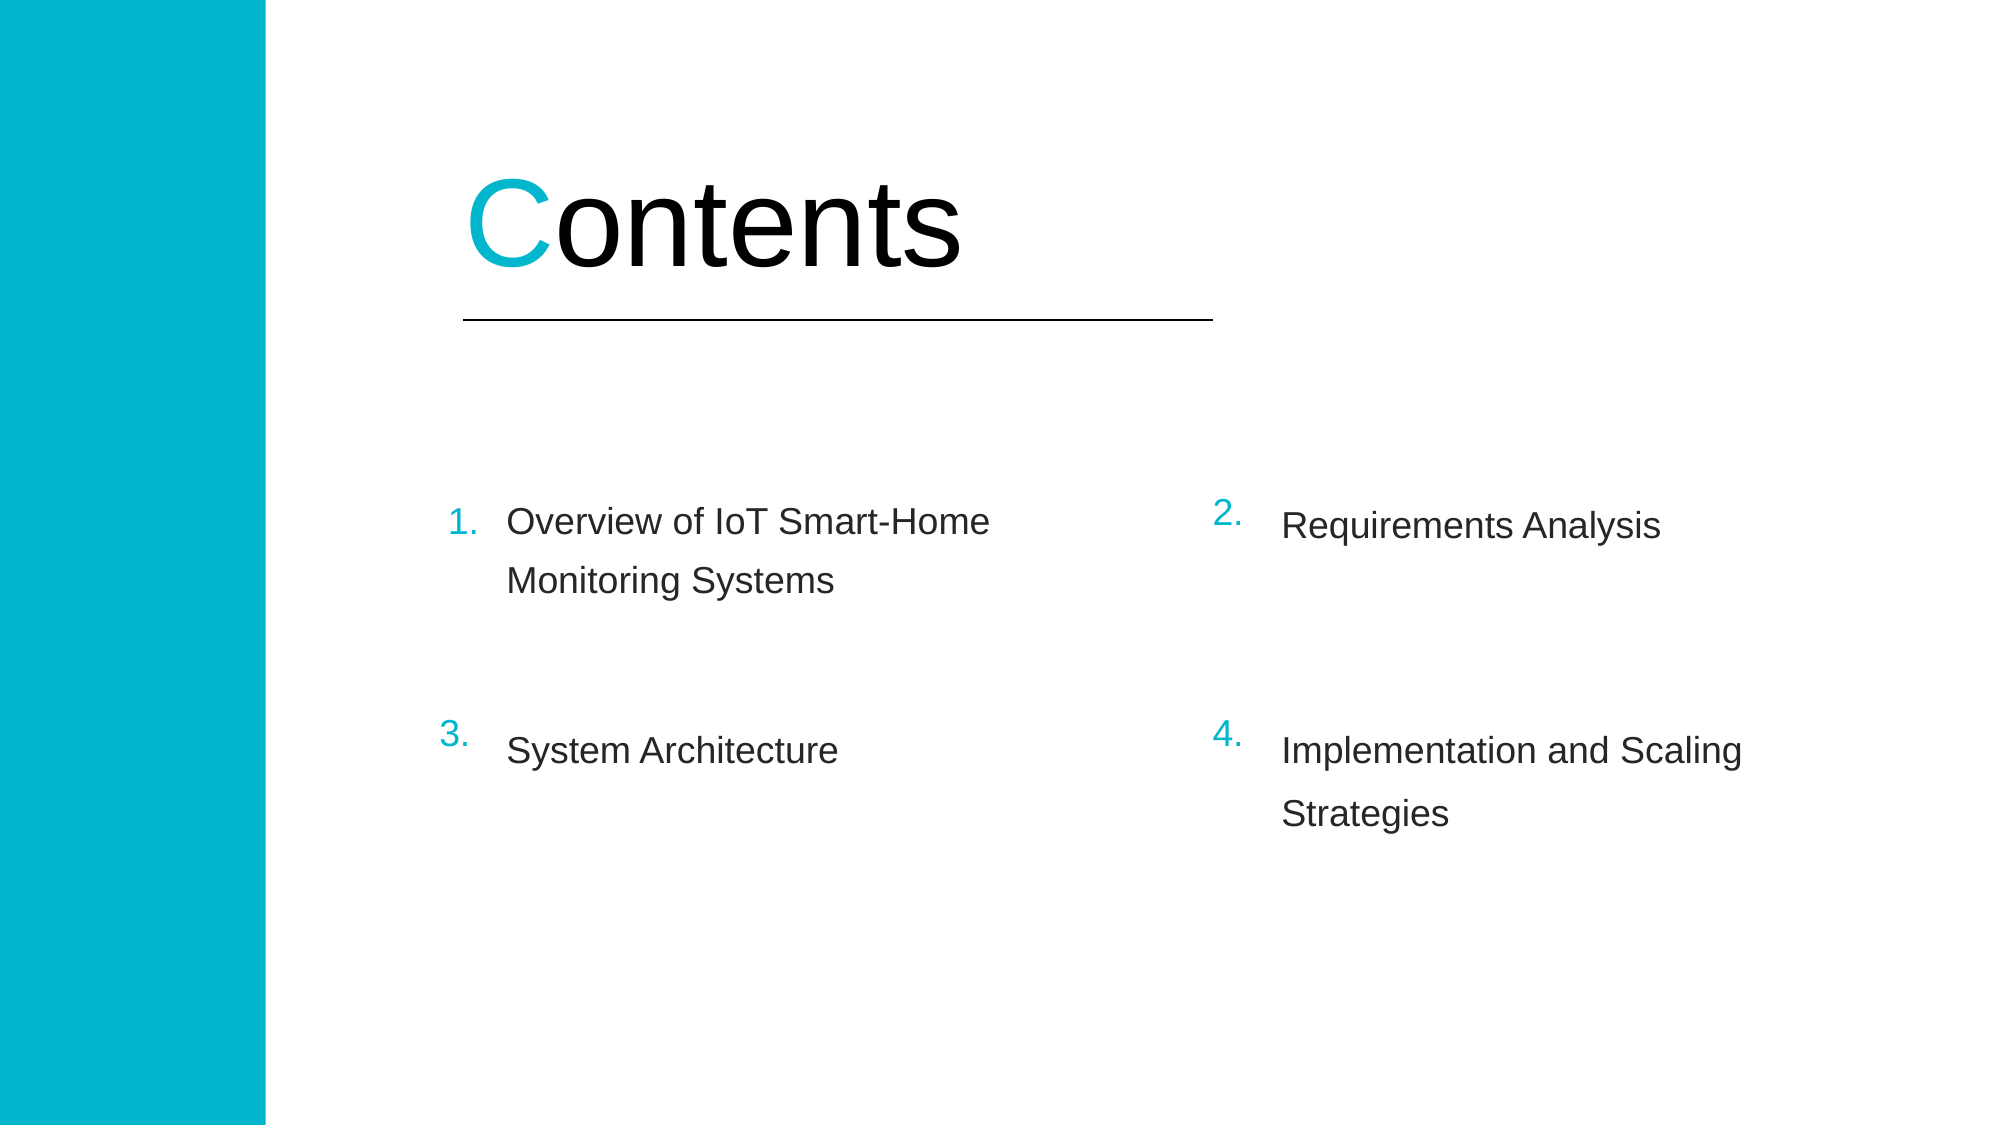

Contents
1.
Overview of IoT Smart-Home Monitoring Systems
2.
Requirements Analysis
3.
System Architecture
4.
Implementation and Scaling Strategies